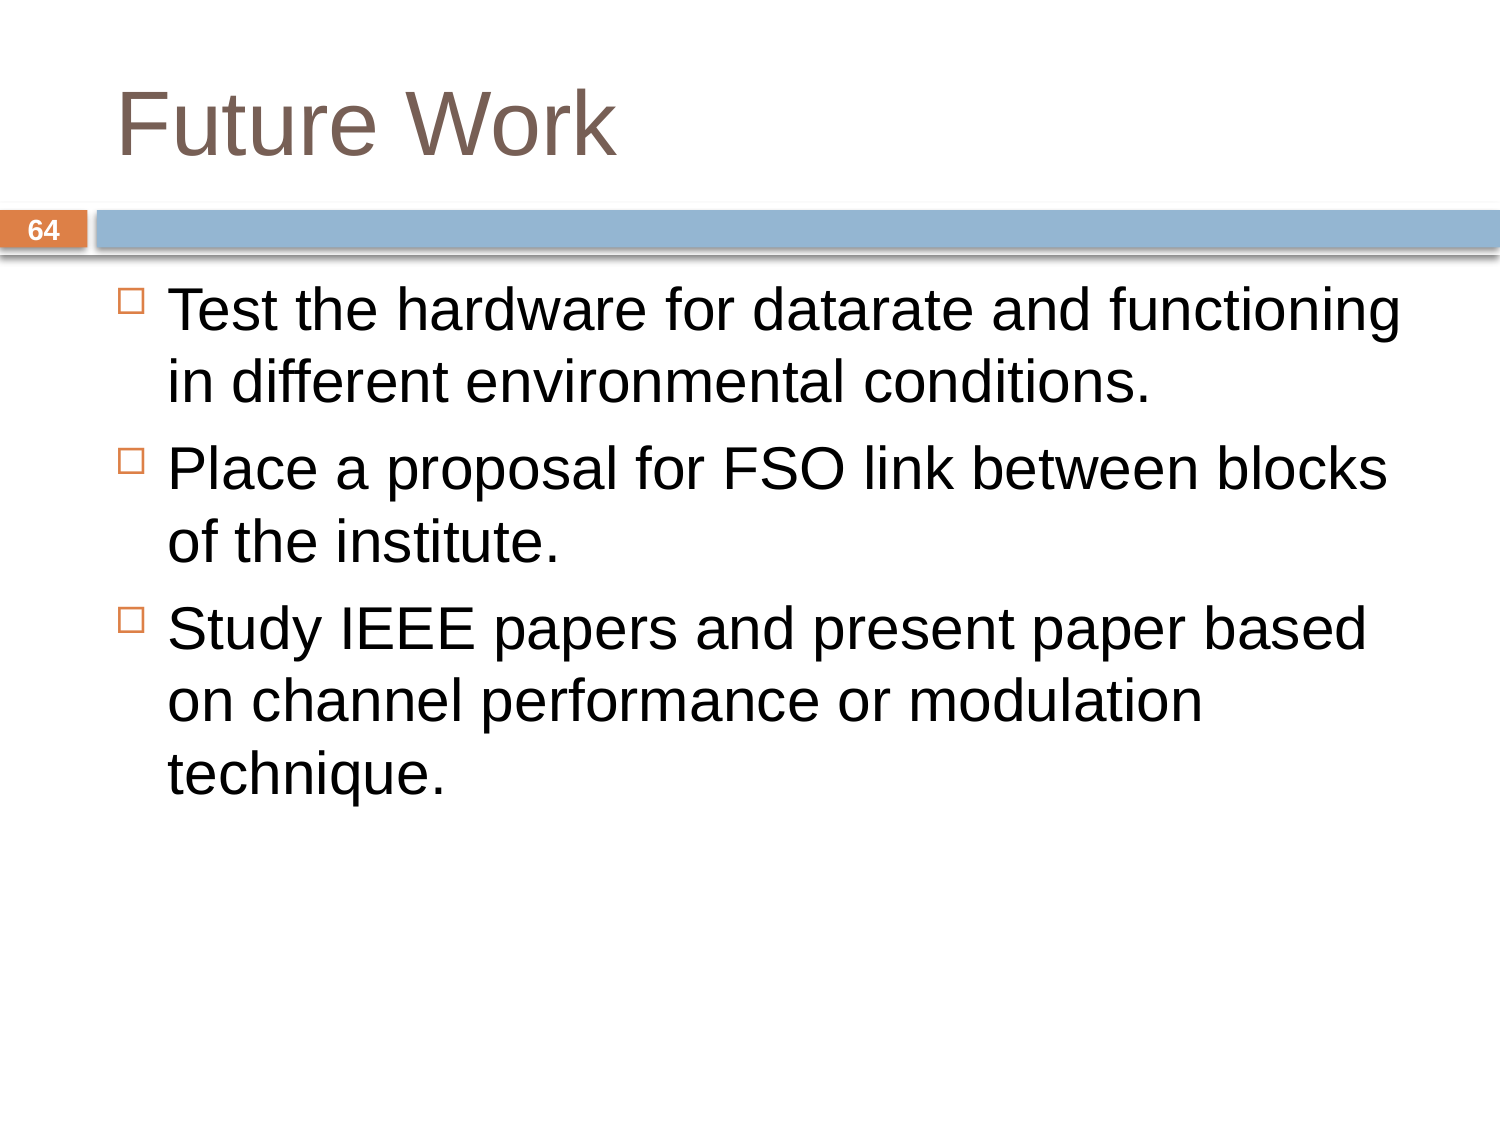

# Future Work
64
Test the hardware for datarate and functioning in different environmental conditions.
Place a proposal for FSO link between blocks of the institute.
Study IEEE papers and present paper based on channel performance or modulation technique.